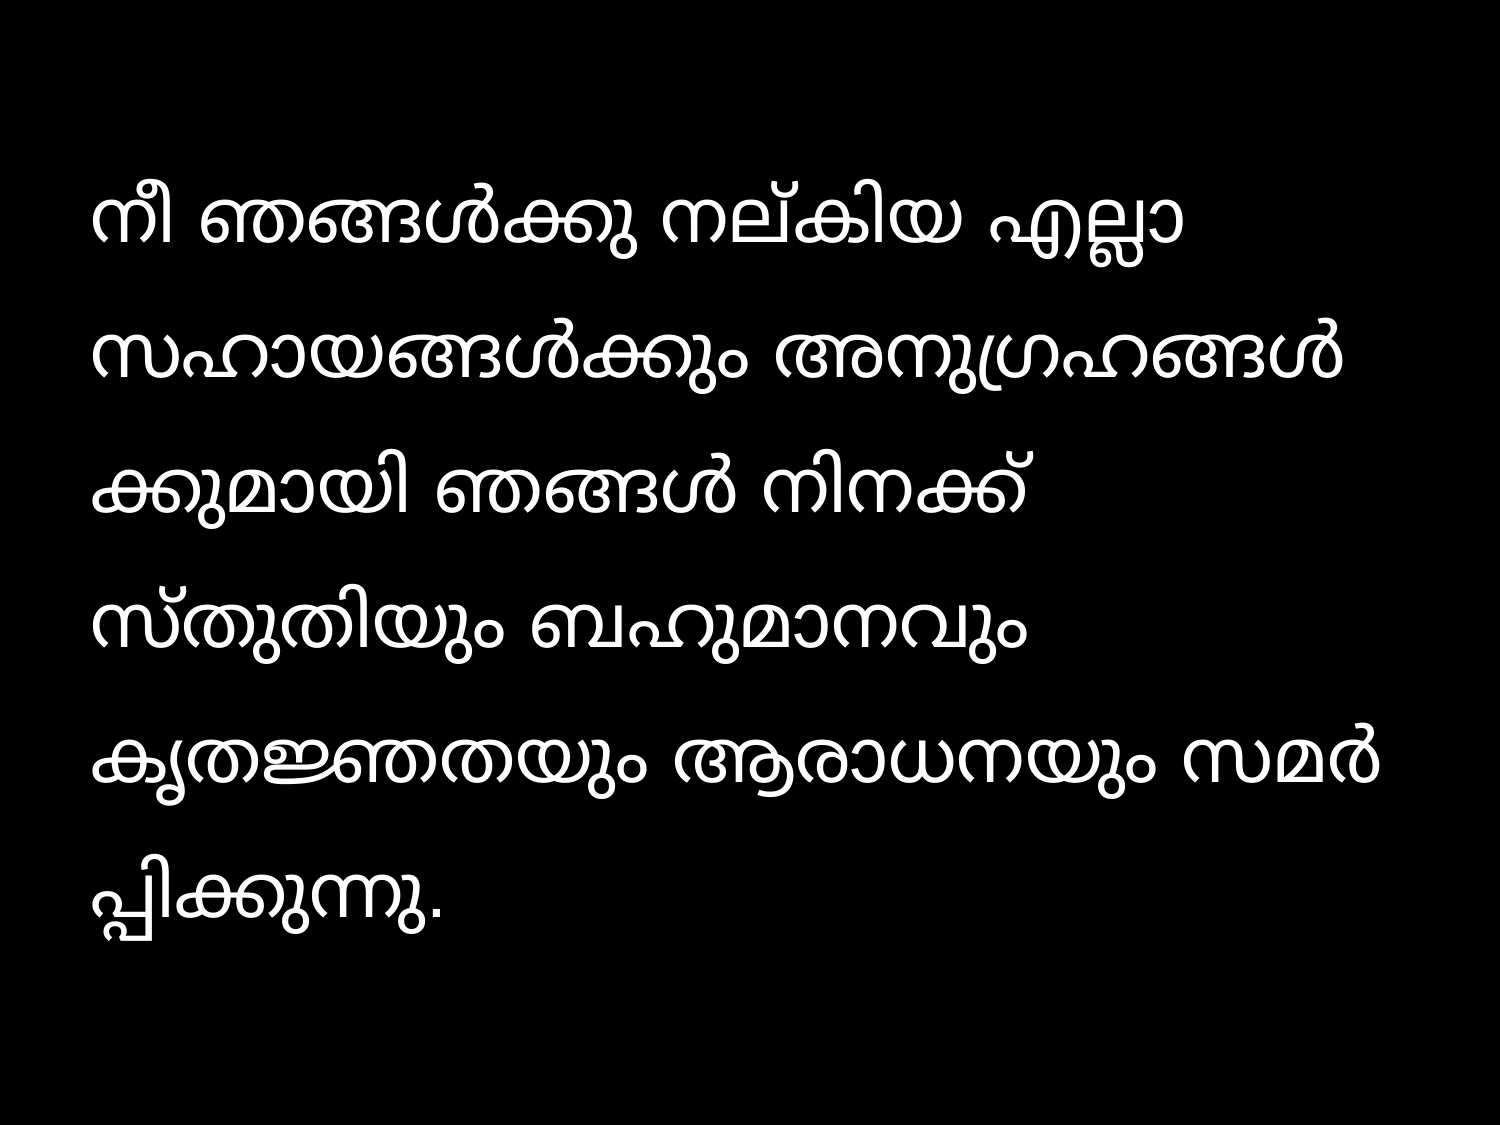

നീ ഞങ്ങള്‍ക്കു നല്കിയ എല്ലാ സഹായങ്ങള്‍ക്കും അനുഗ്രഹങ്ങള്‍ക്കുമായി ഞങ്ങള്‍ നിനക്ക് സ്തുതിയും ബഹുമാനവും കൃതജ്ഞതയും ആരാധനയും സമര്‍പ്പിക്കുന്നു.